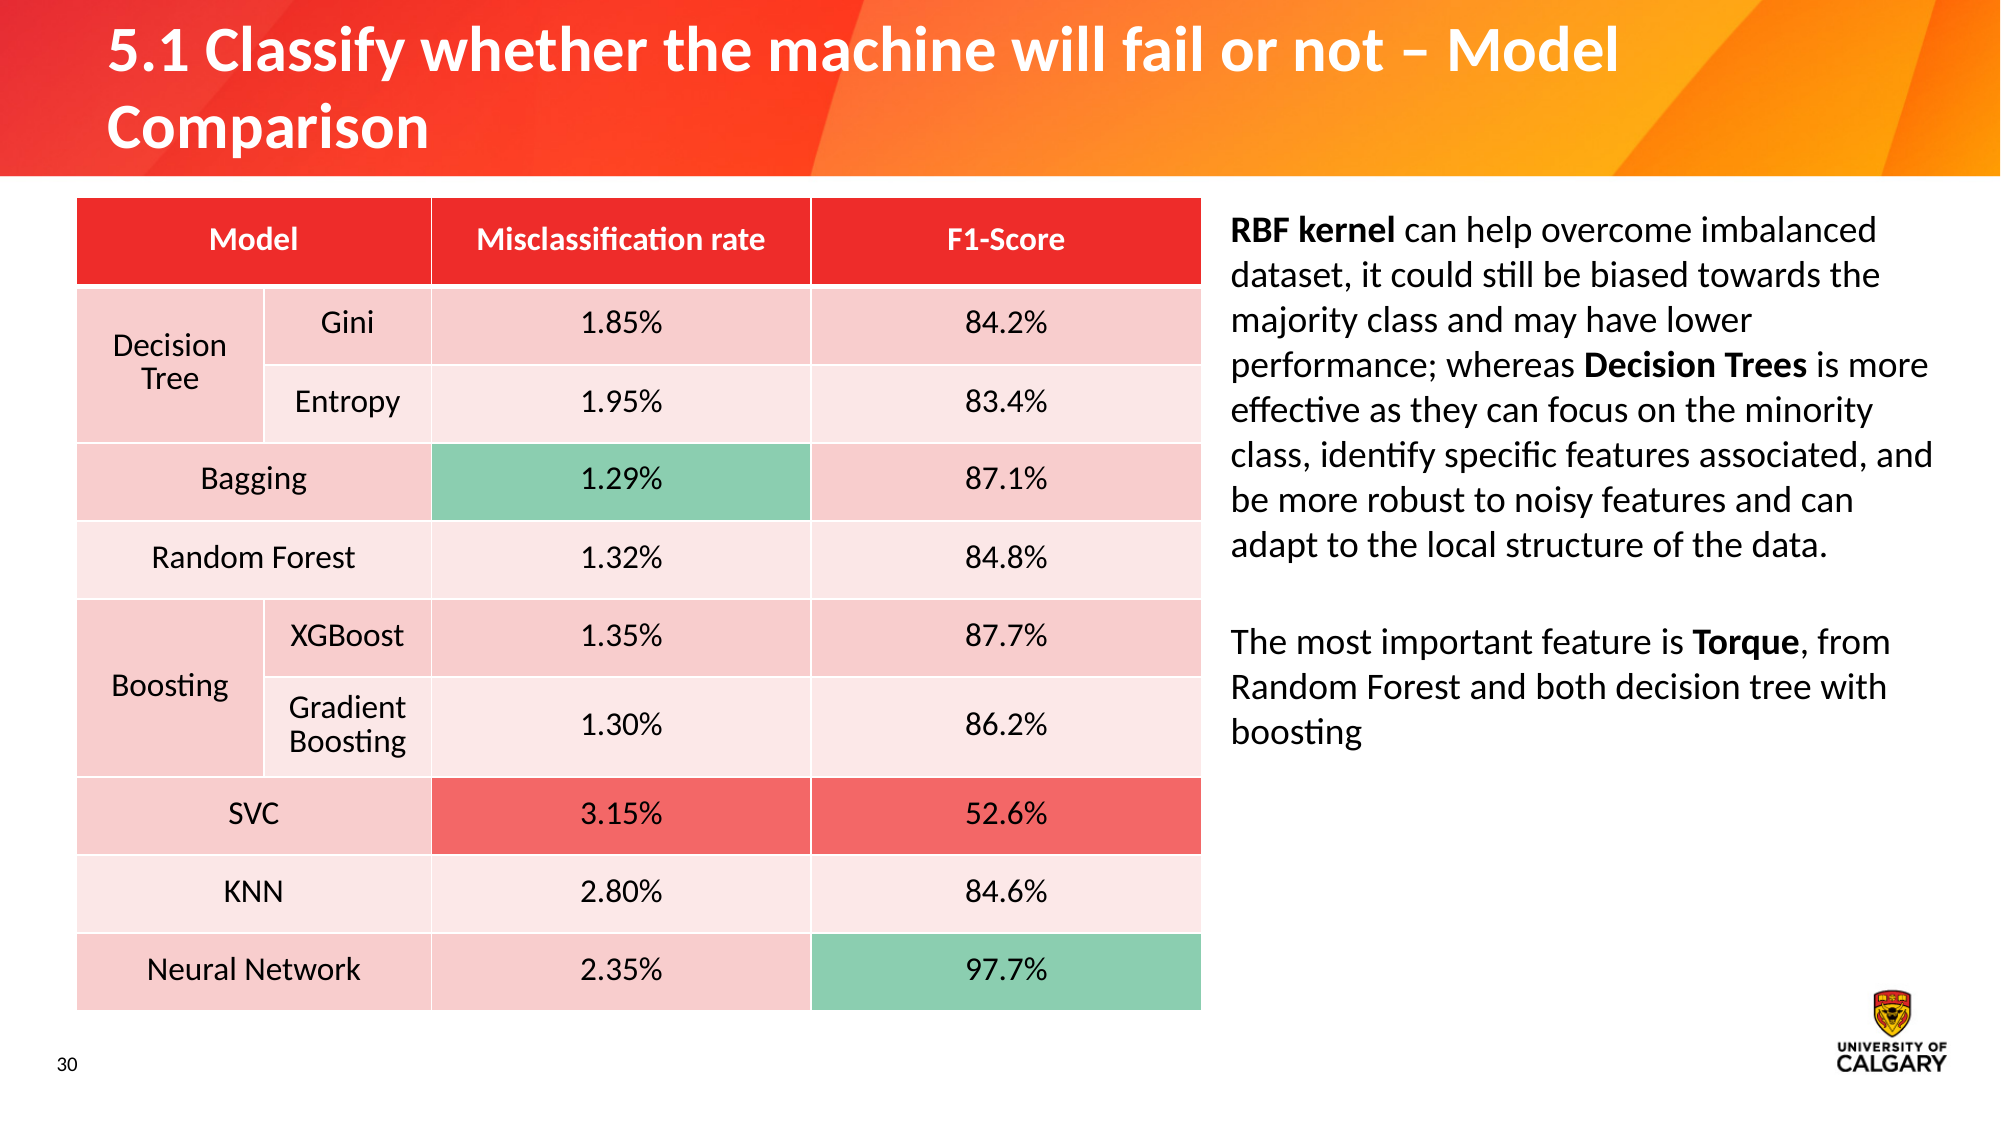

5.1 Classify whether the machine will fail or not – Model Comparison
| Model |  | Misclassification rate | F1-Score |
| --- | --- | --- | --- |
| Decision Tree | Gini | 1.85% | 84.2% |
|  | Entropy | 1.95% | 83.4% |
| Bagging |  | 1.29% | 87.1% |
| Random Forest |  | 1.32% | 84.8% |
| Boosting | XGBoost | 1.35% | 87.7% |
| Boosting | Gradient Boosting | 1.30% | 86.2% |
| SVC |  | 3.15% | 52.6% |
| KNN |  | 2.80% | 84.6% |
| Neural Network |  | 2.35% | 97.7% |
RBF kernel can help overcome imbalanced dataset, it could still be biased towards the majority class and may have lower performance; whereas Decision Trees is more effective as they can focus on the minority class, identify specific features associated, and be more robust to noisy features and can adapt to the local structure of the data.
The most important feature is Torque, from Random Forest and both decision tree with boosting

30